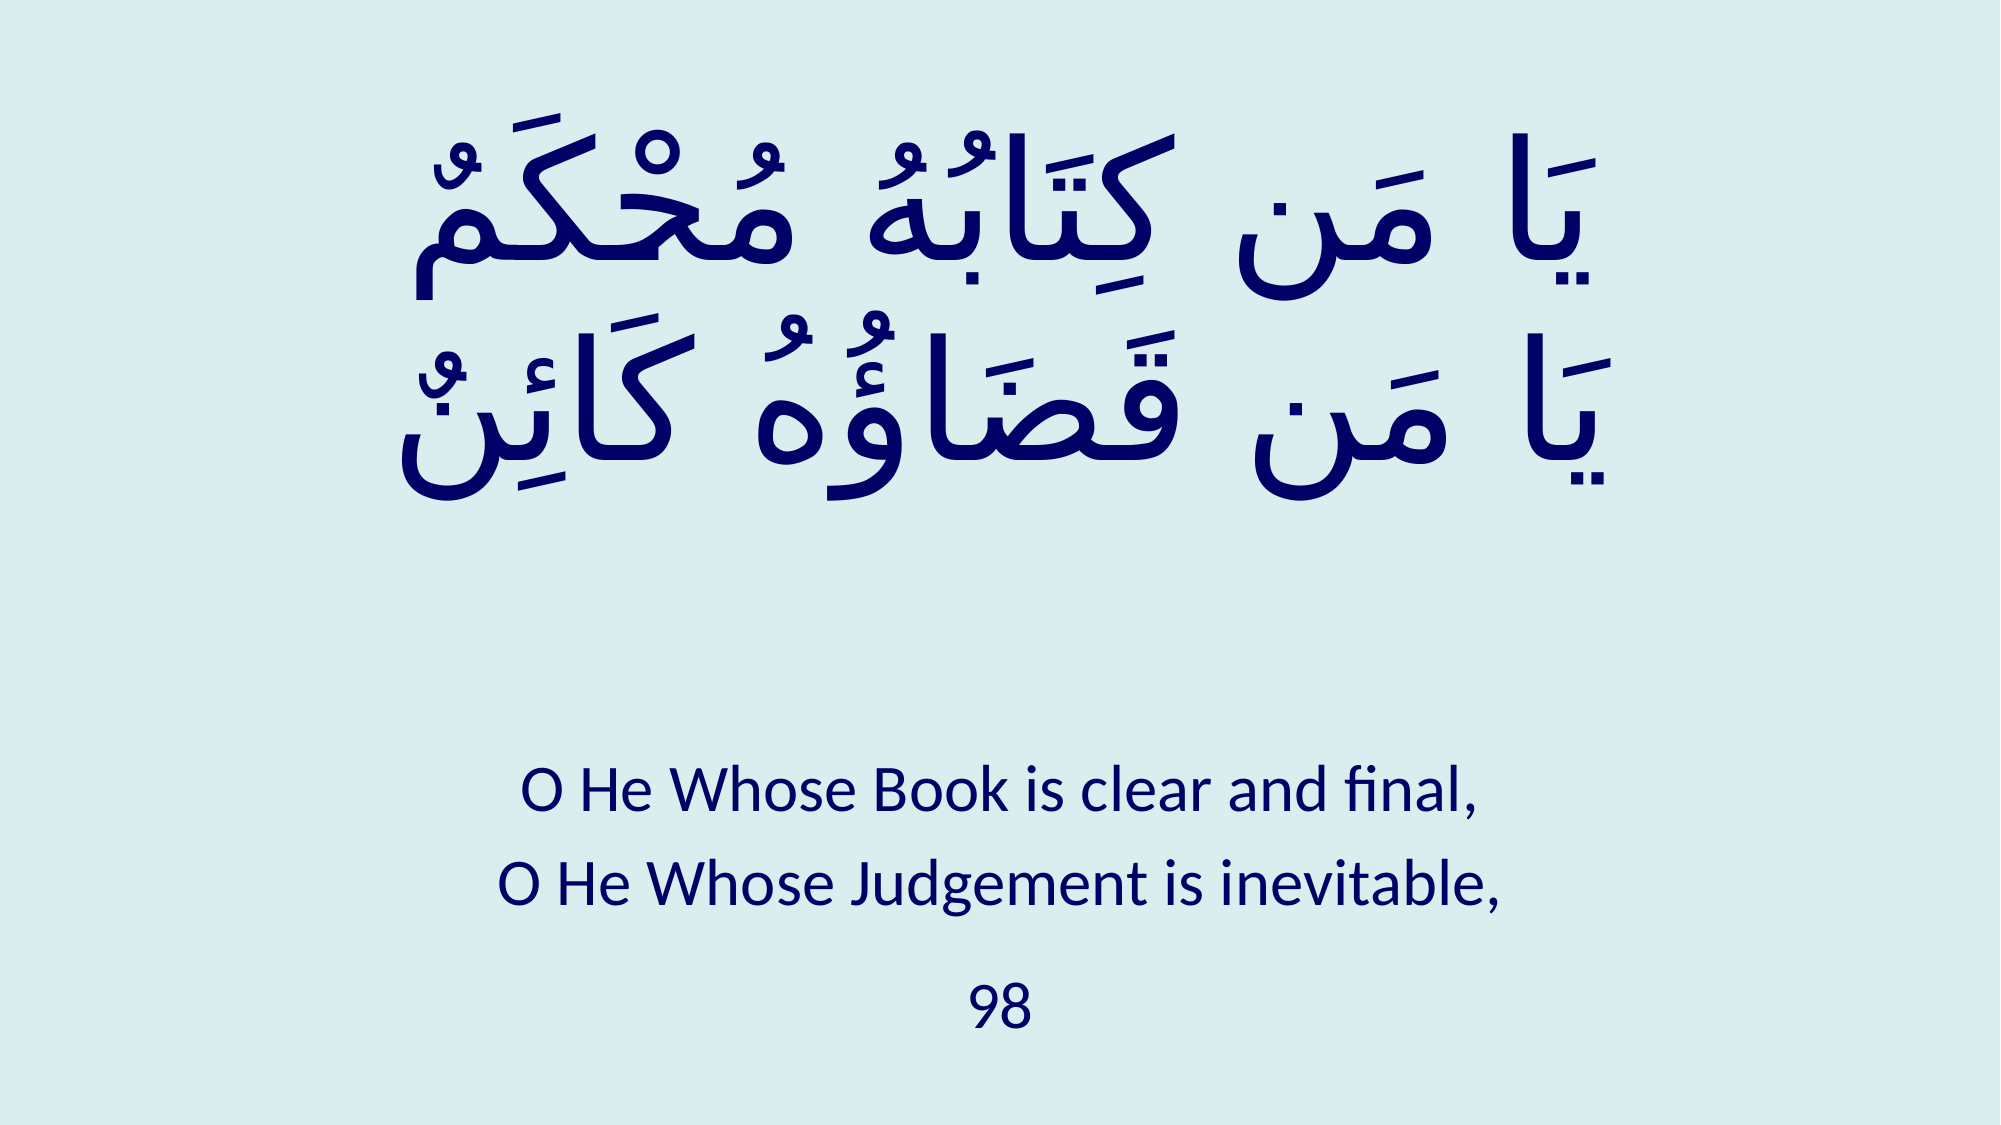

# يَا مَن كِتَابُهُ مُحْكَمٌ يَا مَن قَضَاؤُهُ كَائِنٌ
O He Whose Book is clear and final,
O He Whose Judgement is inevitable,
98